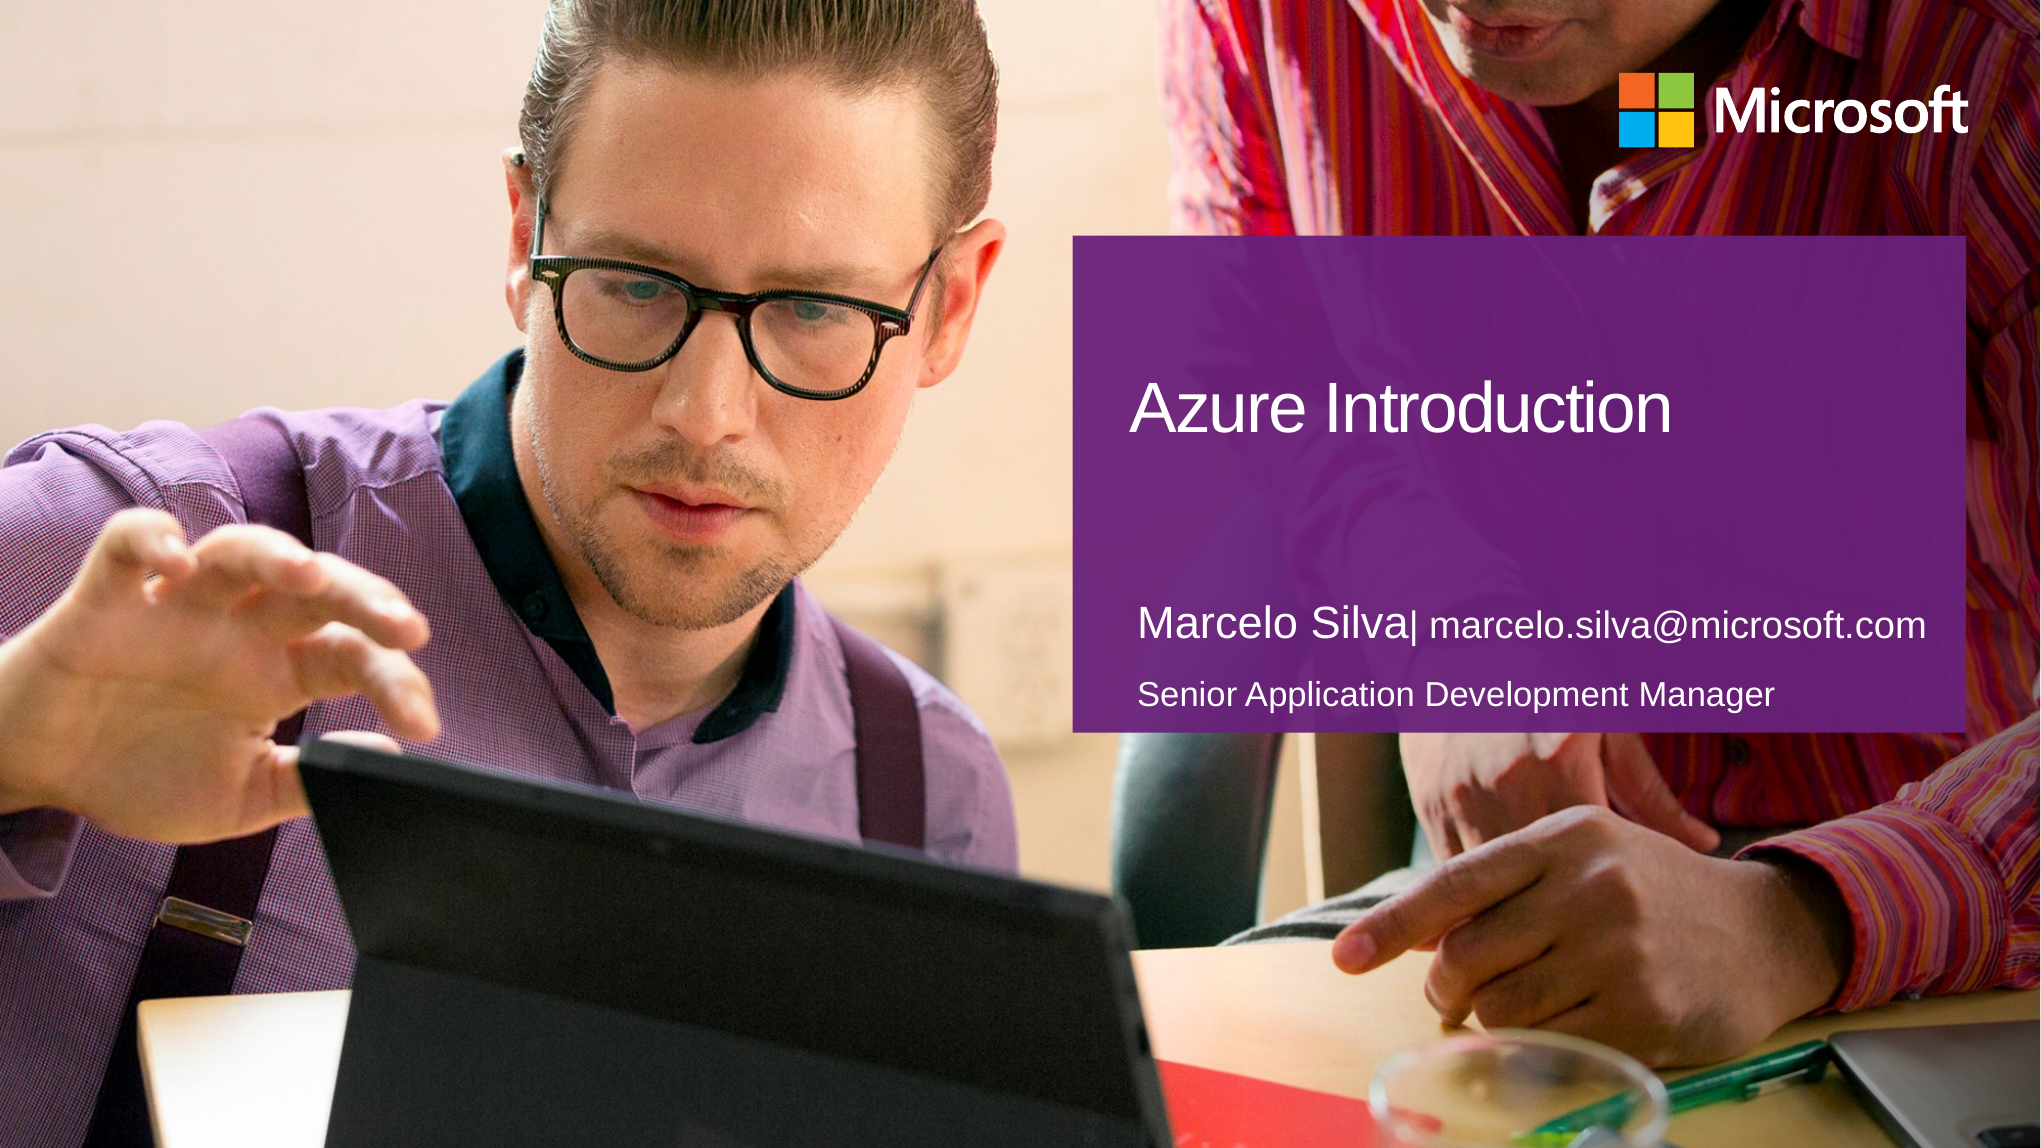

# Azure Introduction
Marcelo Silva| marcelo.silva@microsoft.com
Senior Application Development Manager